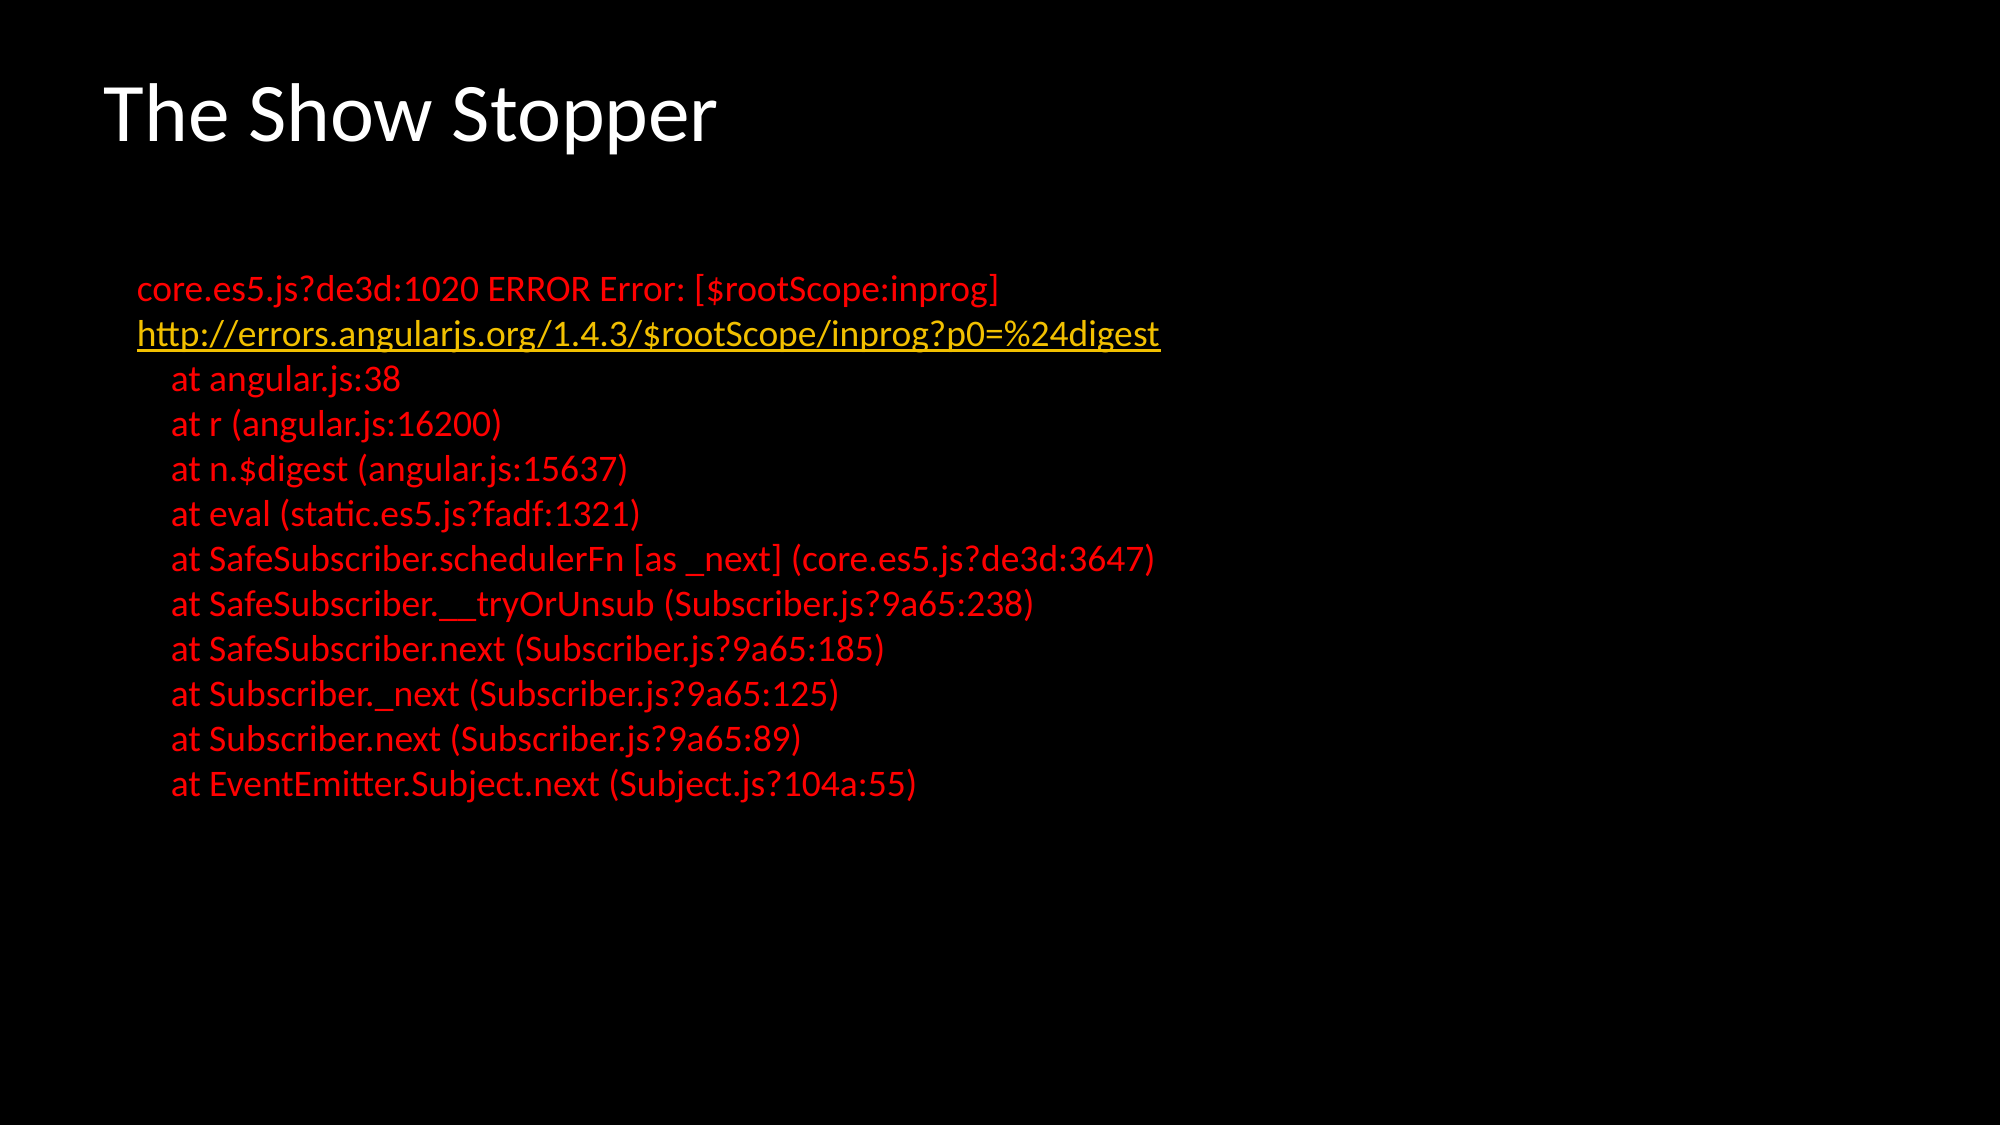

The Show Stopper

core.es5.js?de3d:1020 ERROR Error: [$rootScope:inprog] http://errors.angularjs.org/1.4.3/$rootScope/inprog?p0=%24digest
    at angular.js:38
    at r (angular.js:16200)
    at n.$digest (angular.js:15637)
    at eval (static.es5.js?fadf:1321)
    at SafeSubscriber.schedulerFn [as _next] (core.es5.js?de3d:3647)
    at SafeSubscriber.__tryOrUnsub (Subscriber.js?9a65:238)
    at SafeSubscriber.next (Subscriber.js?9a65:185)
    at Subscriber._next (Subscriber.js?9a65:125)
    at Subscriber.next (Subscriber.js?9a65:89)
    at EventEmitter.Subject.next (Subject.js?104a:55)